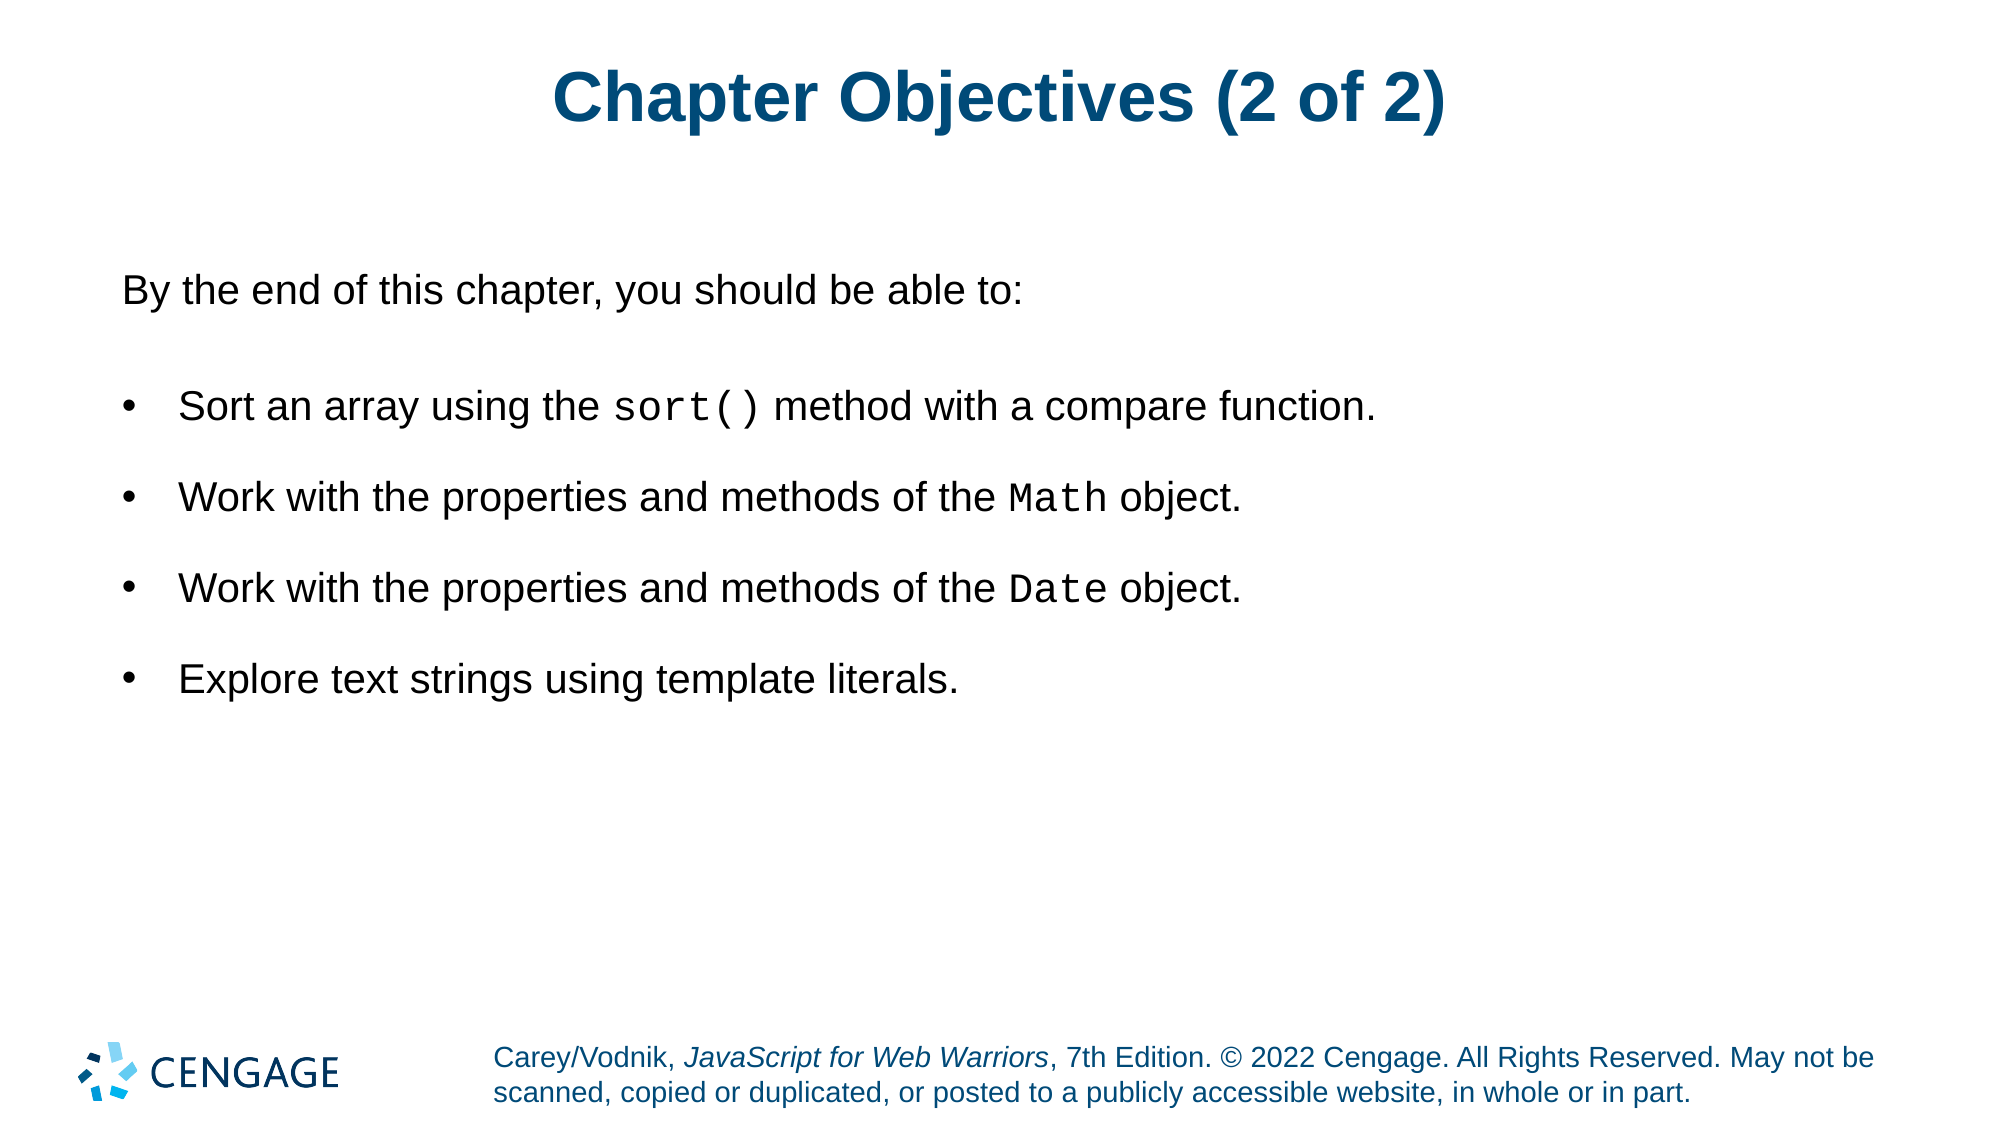

# Chapter Objectives (2 of 2)
By the end of this chapter, you should be able to:
Sort an array using the sort() method with a compare function.
Work with the properties and methods of the Math object.
Work with the properties and methods of the Date object.
Explore text strings using template literals.